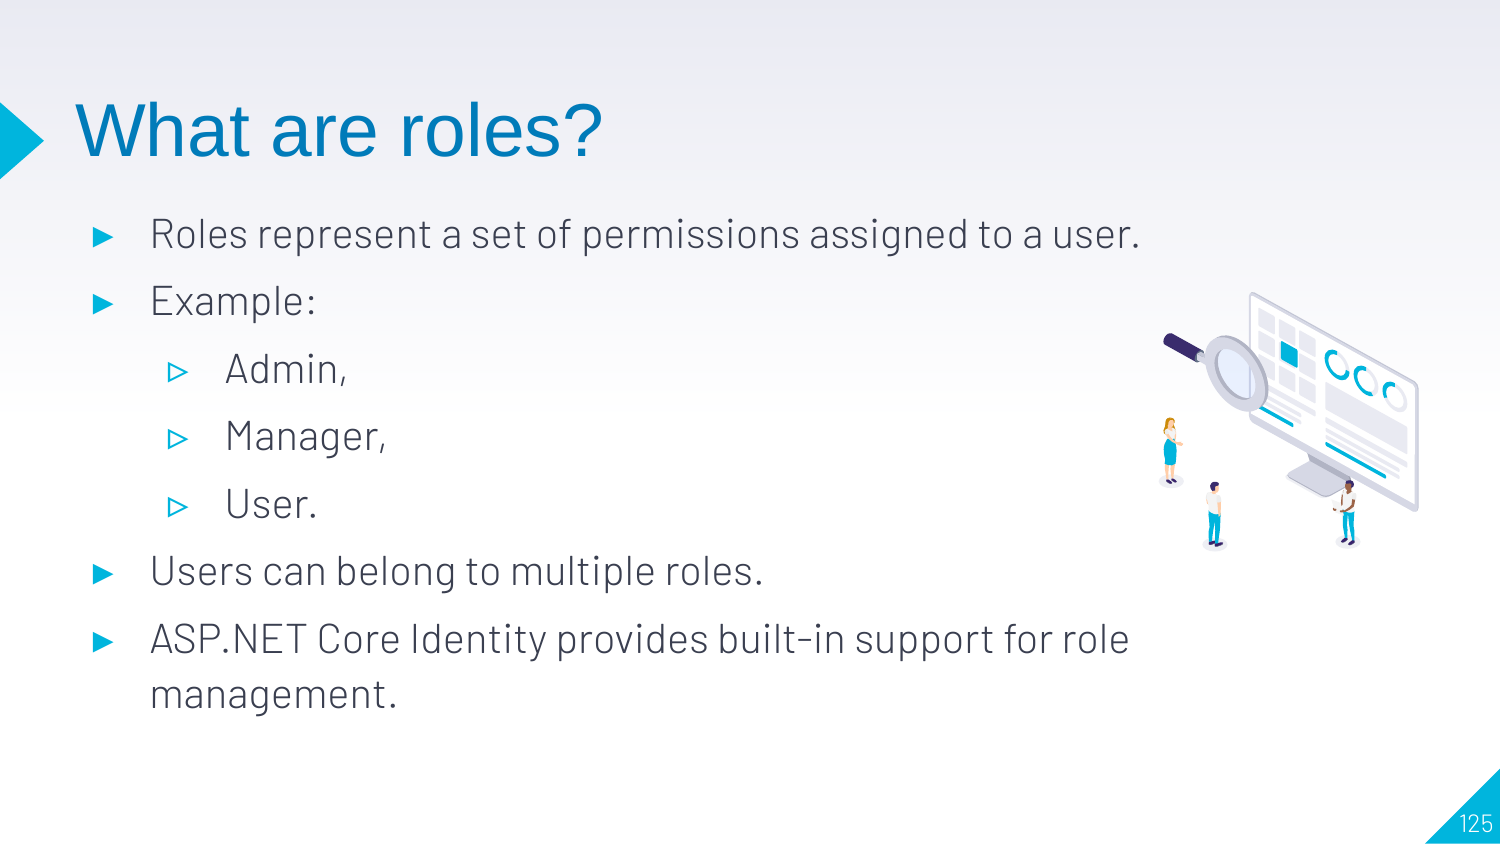

# What are roles?
Roles represent a set of permissions assigned to a user.
Example:
Admin,
Manager,
User.
Users can belong to multiple roles.
ASP.NET Core Identity provides built-in support for role management.

125